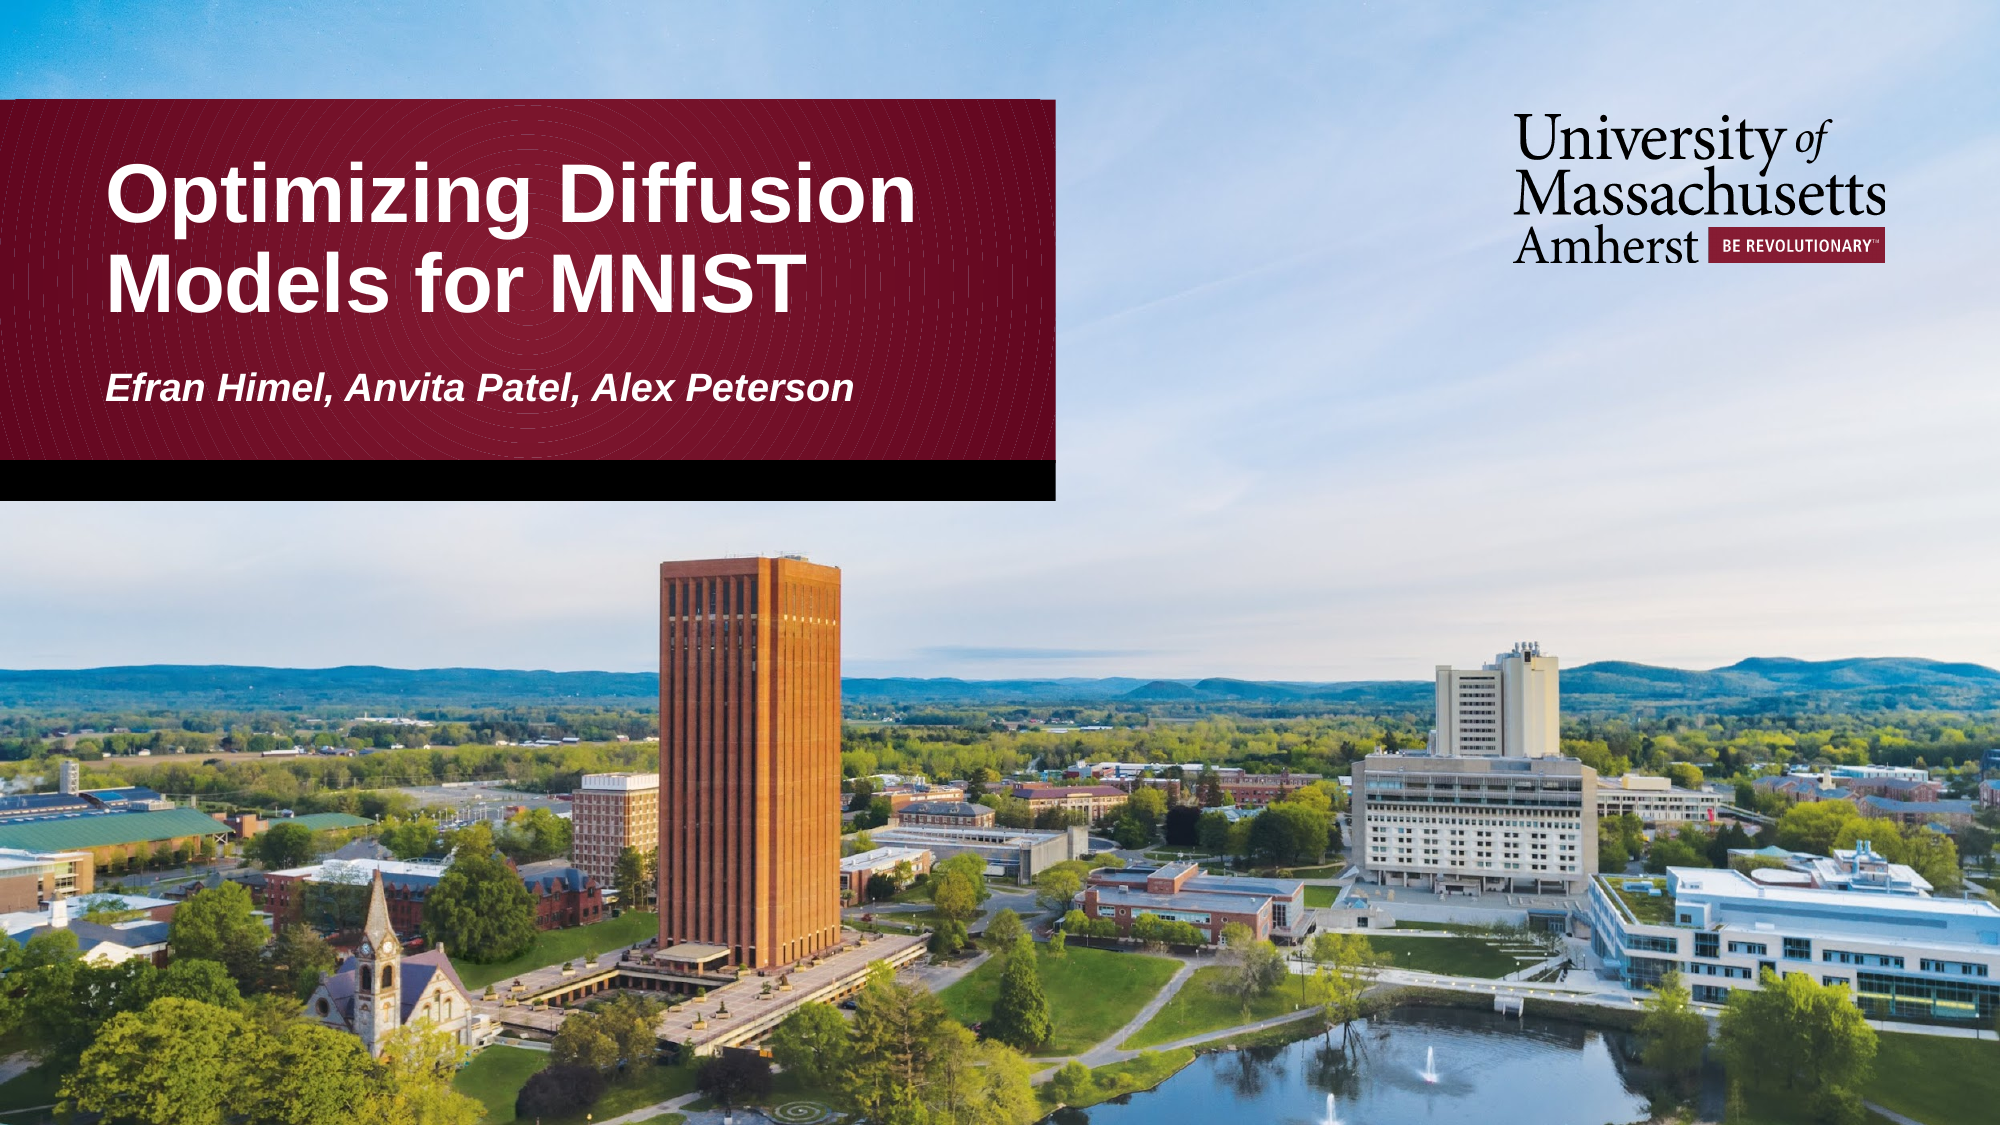

# Optimizing Diffusion Models for MNIST
Efran Himel, Anvita Patel, Alex Peterson